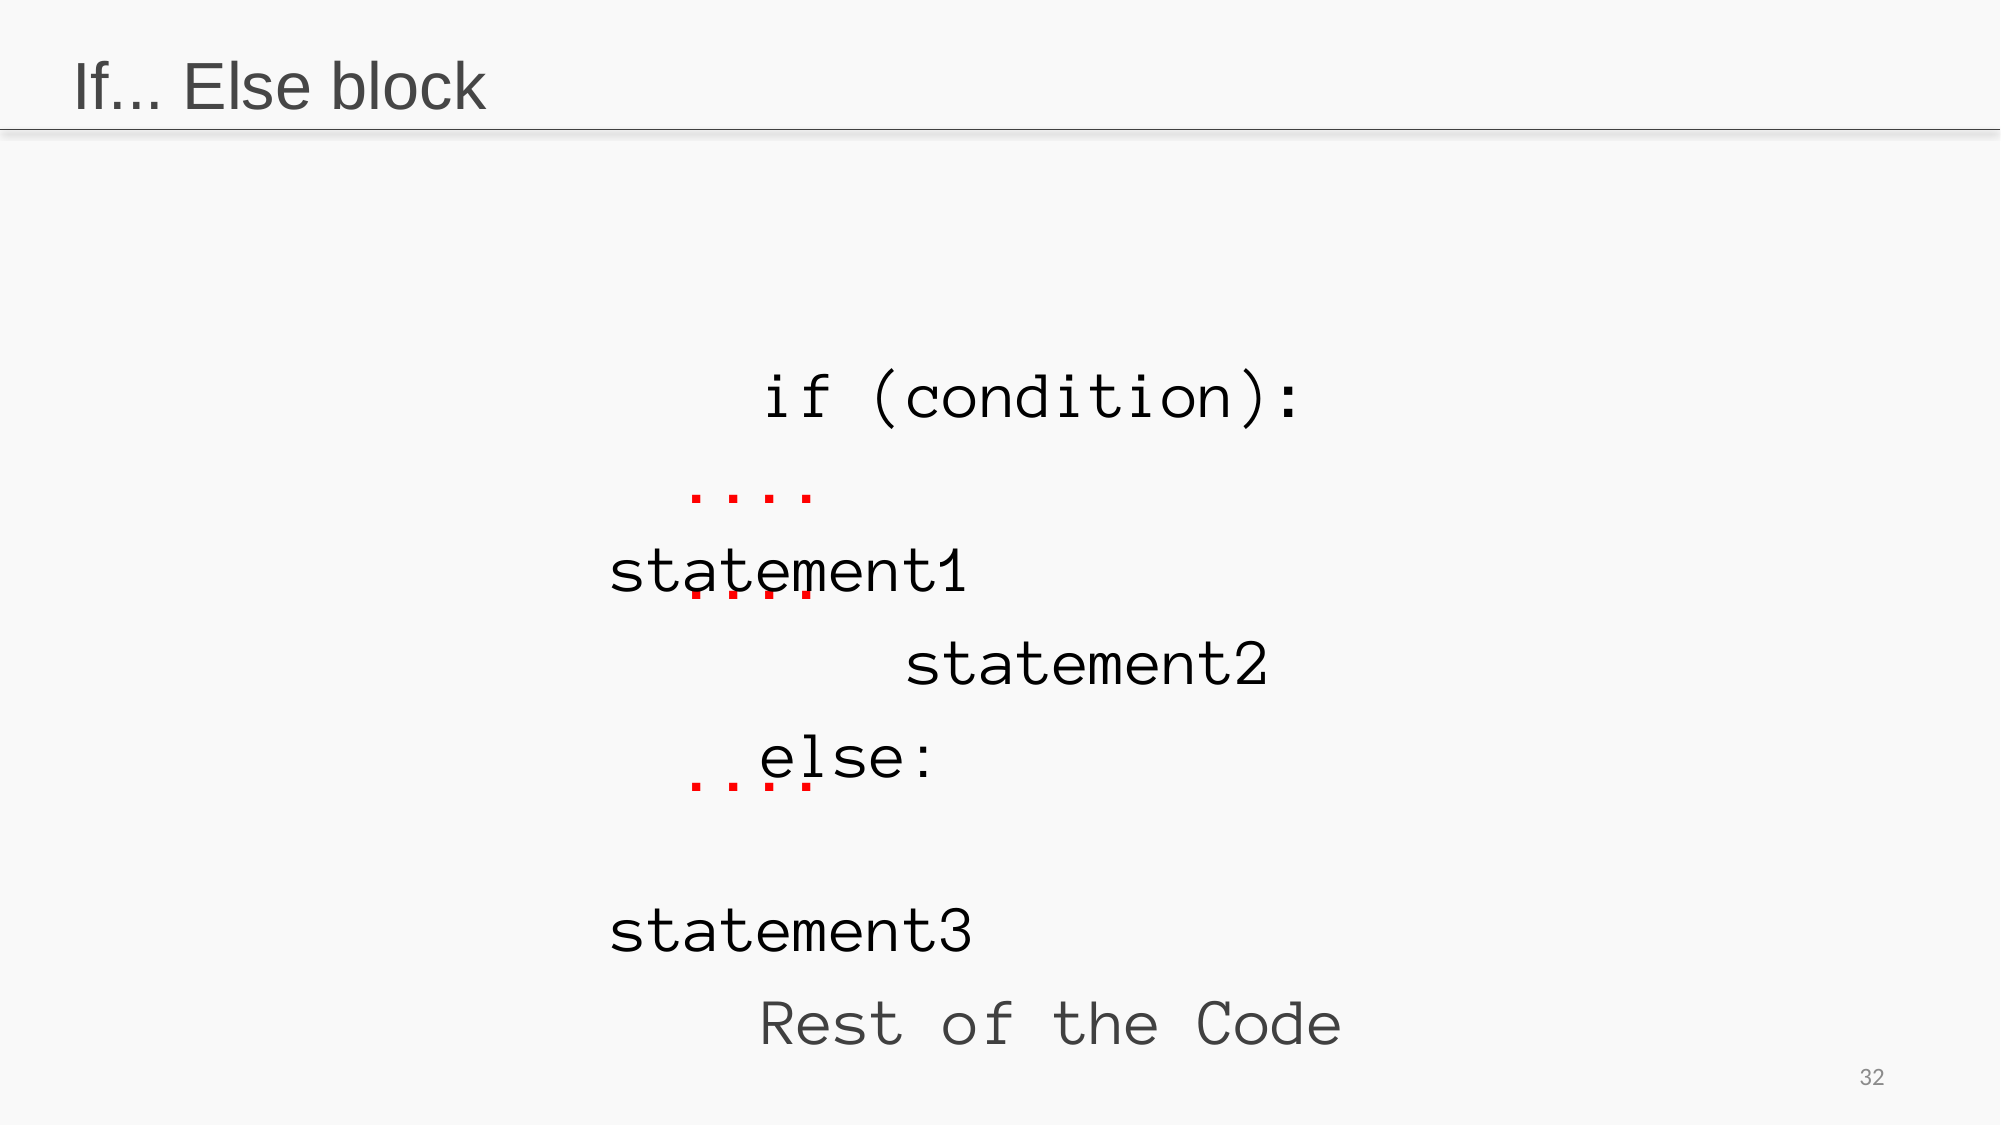

# If... Else block

	if (condition):
			statement1
	    statement2
	else:
			statement3
	Rest of the Code

....
....
....